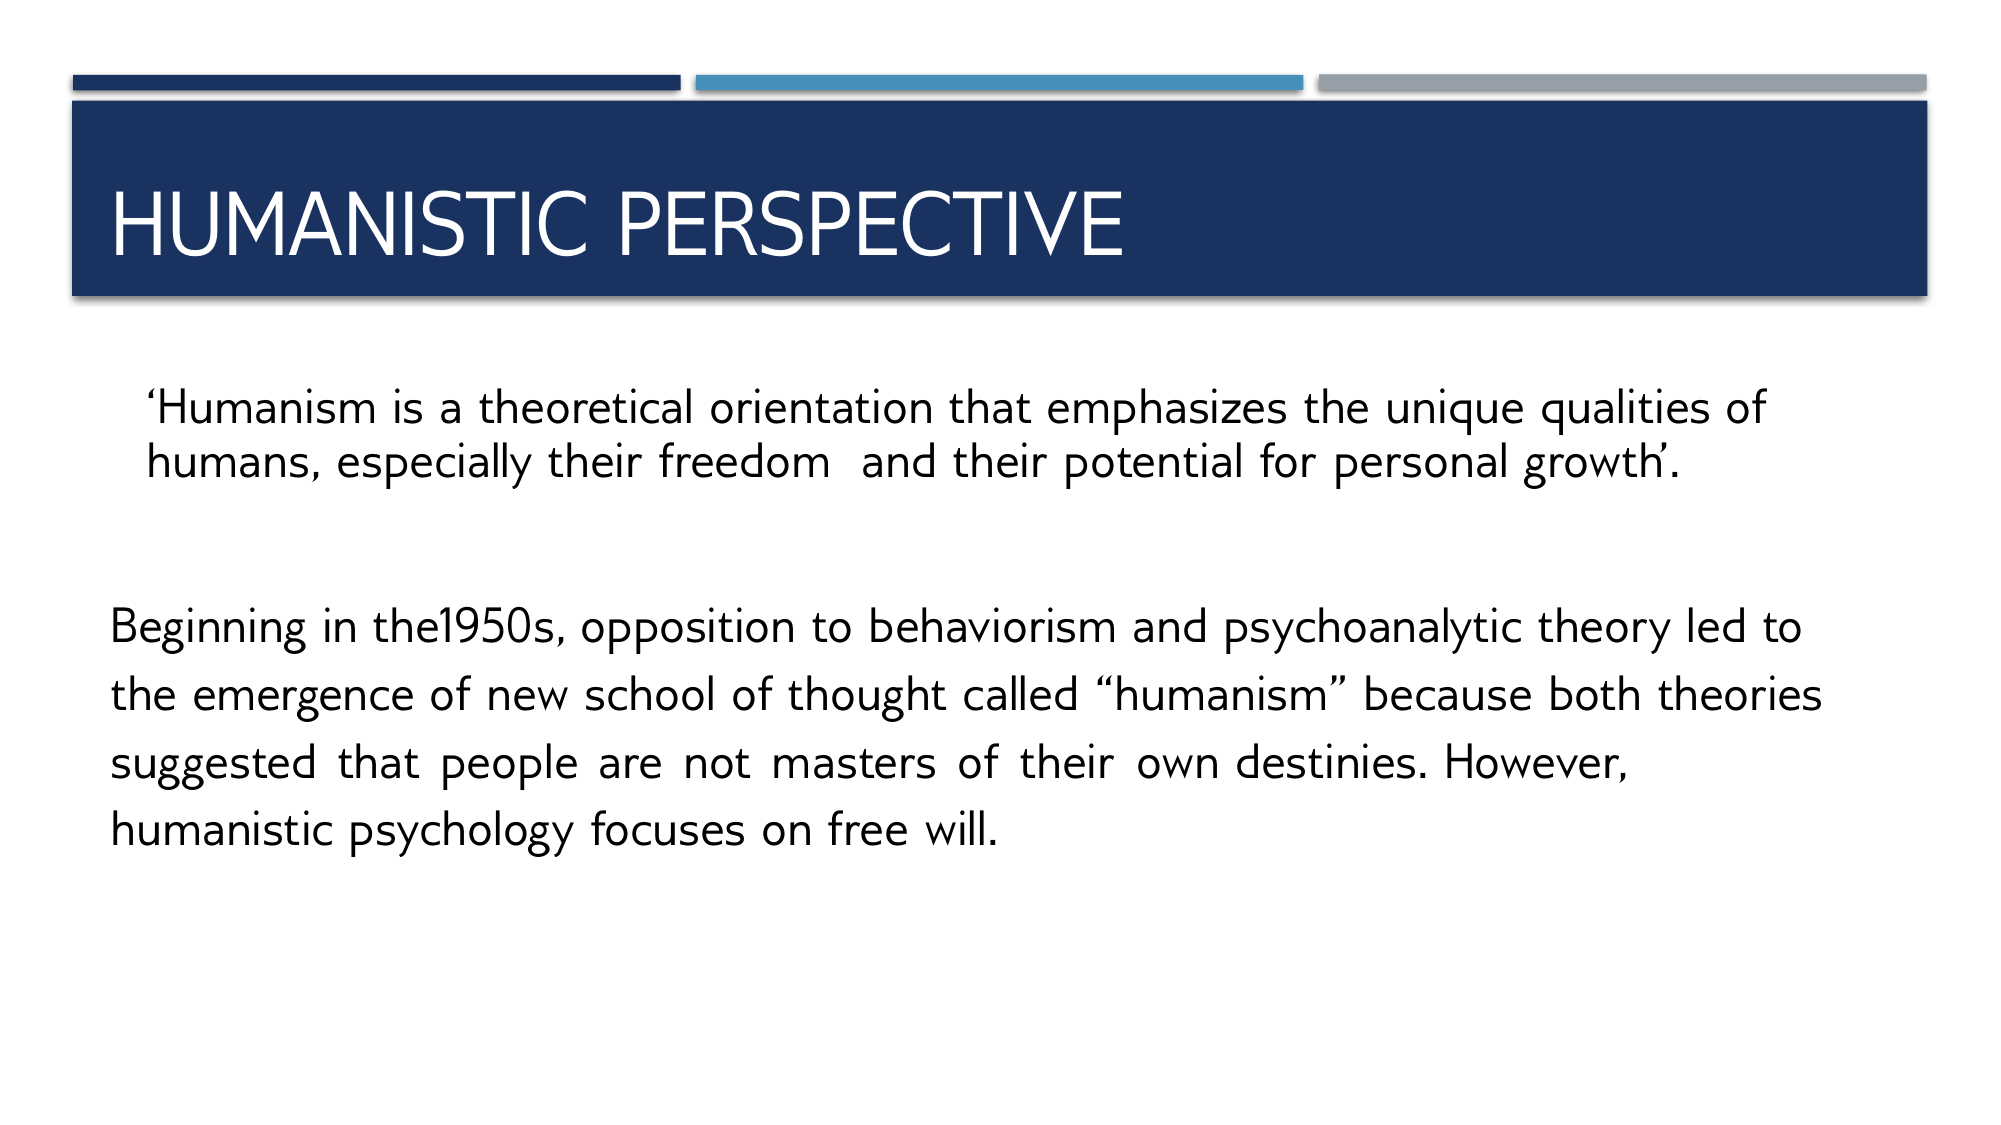

# Humanistic Perspective
‘Humanism is a theoretical orientation that emphasizes the unique qualities of humans, especially their freedom  and their potential for personal growth’.

Beginning in the1950s, opposition to behaviorism and psychoanalytic theory led to the emergence of new school of thought called “humanism” because both theories  suggested that people are not masters of their own destinies. However, humanistic psychology focuses on free will.